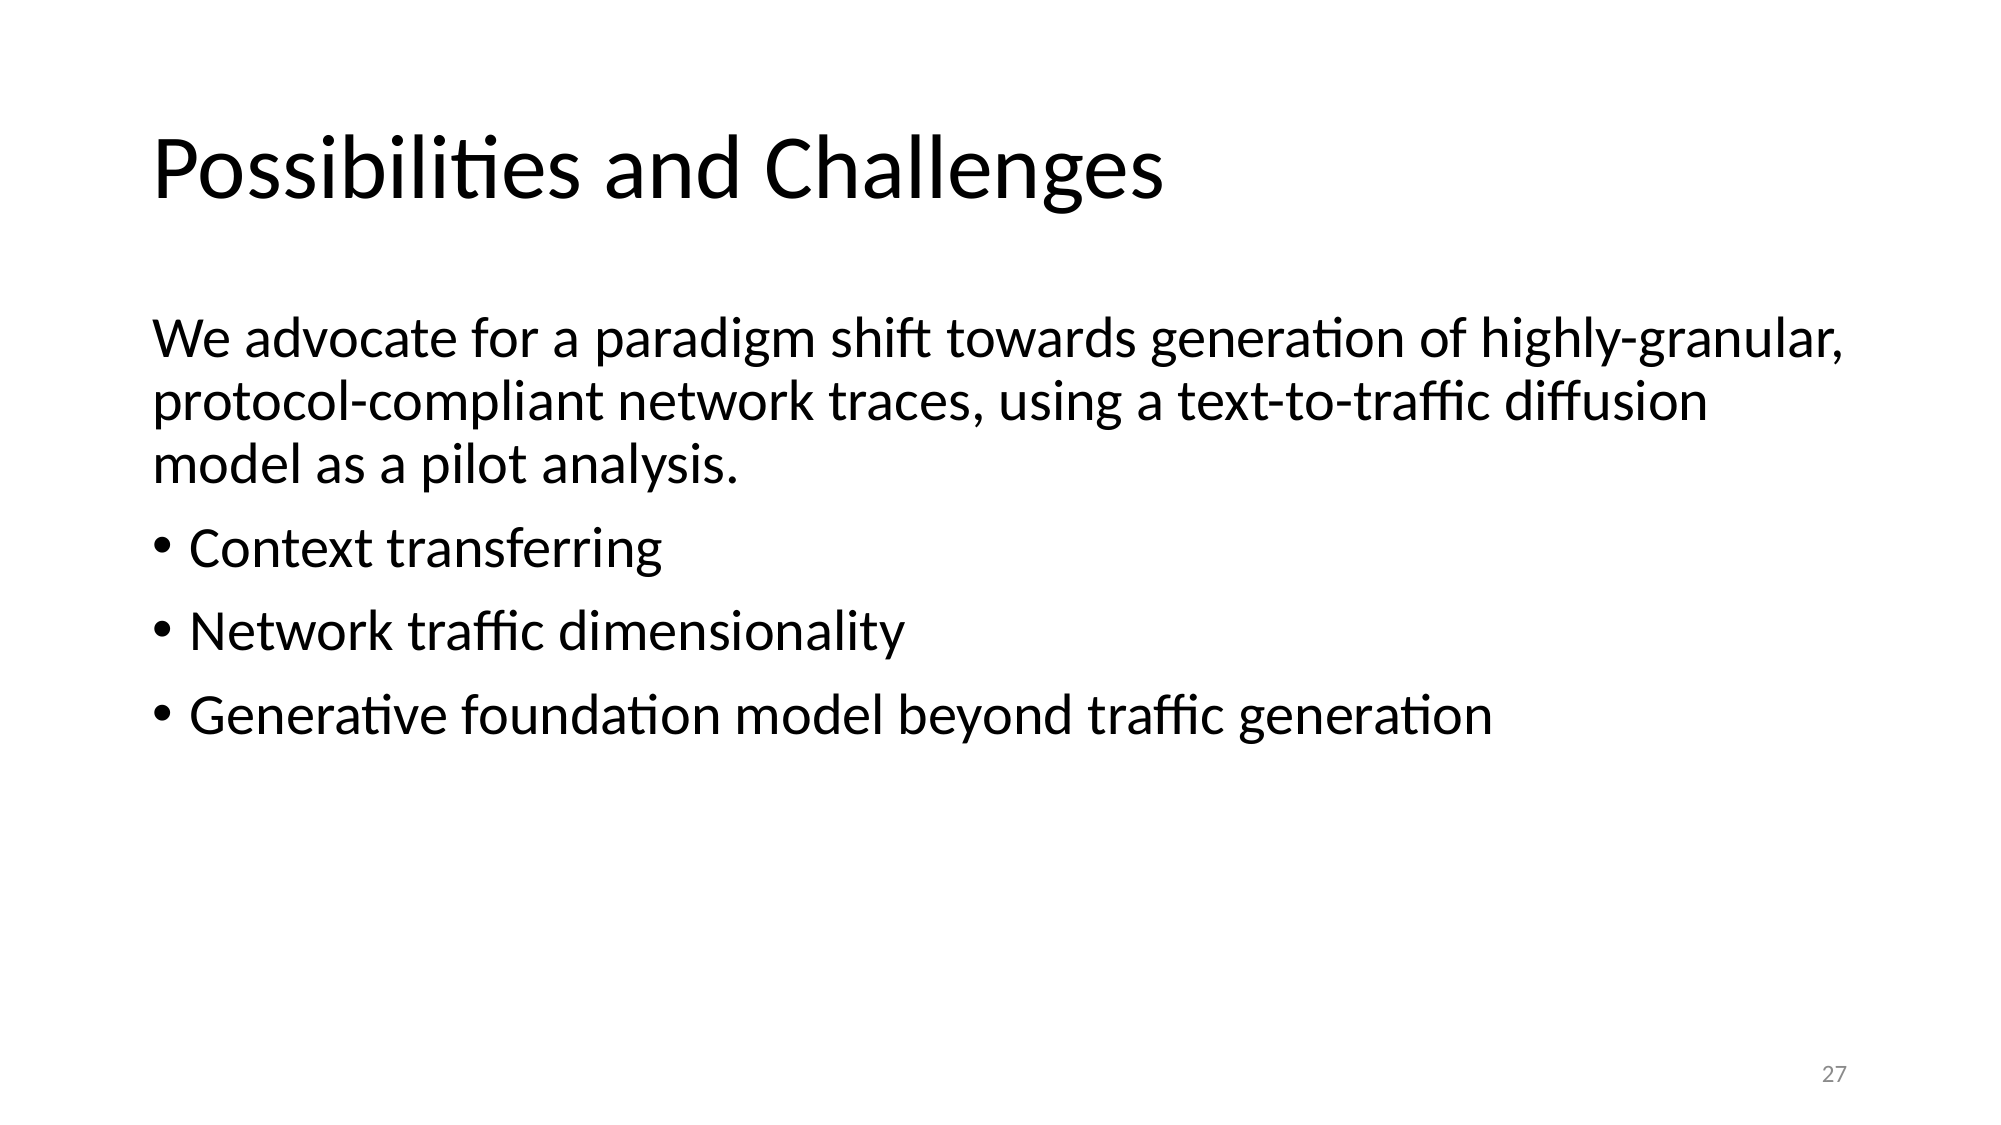

# Possibilities and Challenges
We advocate for a paradigm shift towards generation of highly-granular, protocol-compliant network traces, using a text-to-traffic diffusion model as a pilot analysis.
Context transferring
Network traffic dimensionality
Generative foundation model beyond traffic generation
27